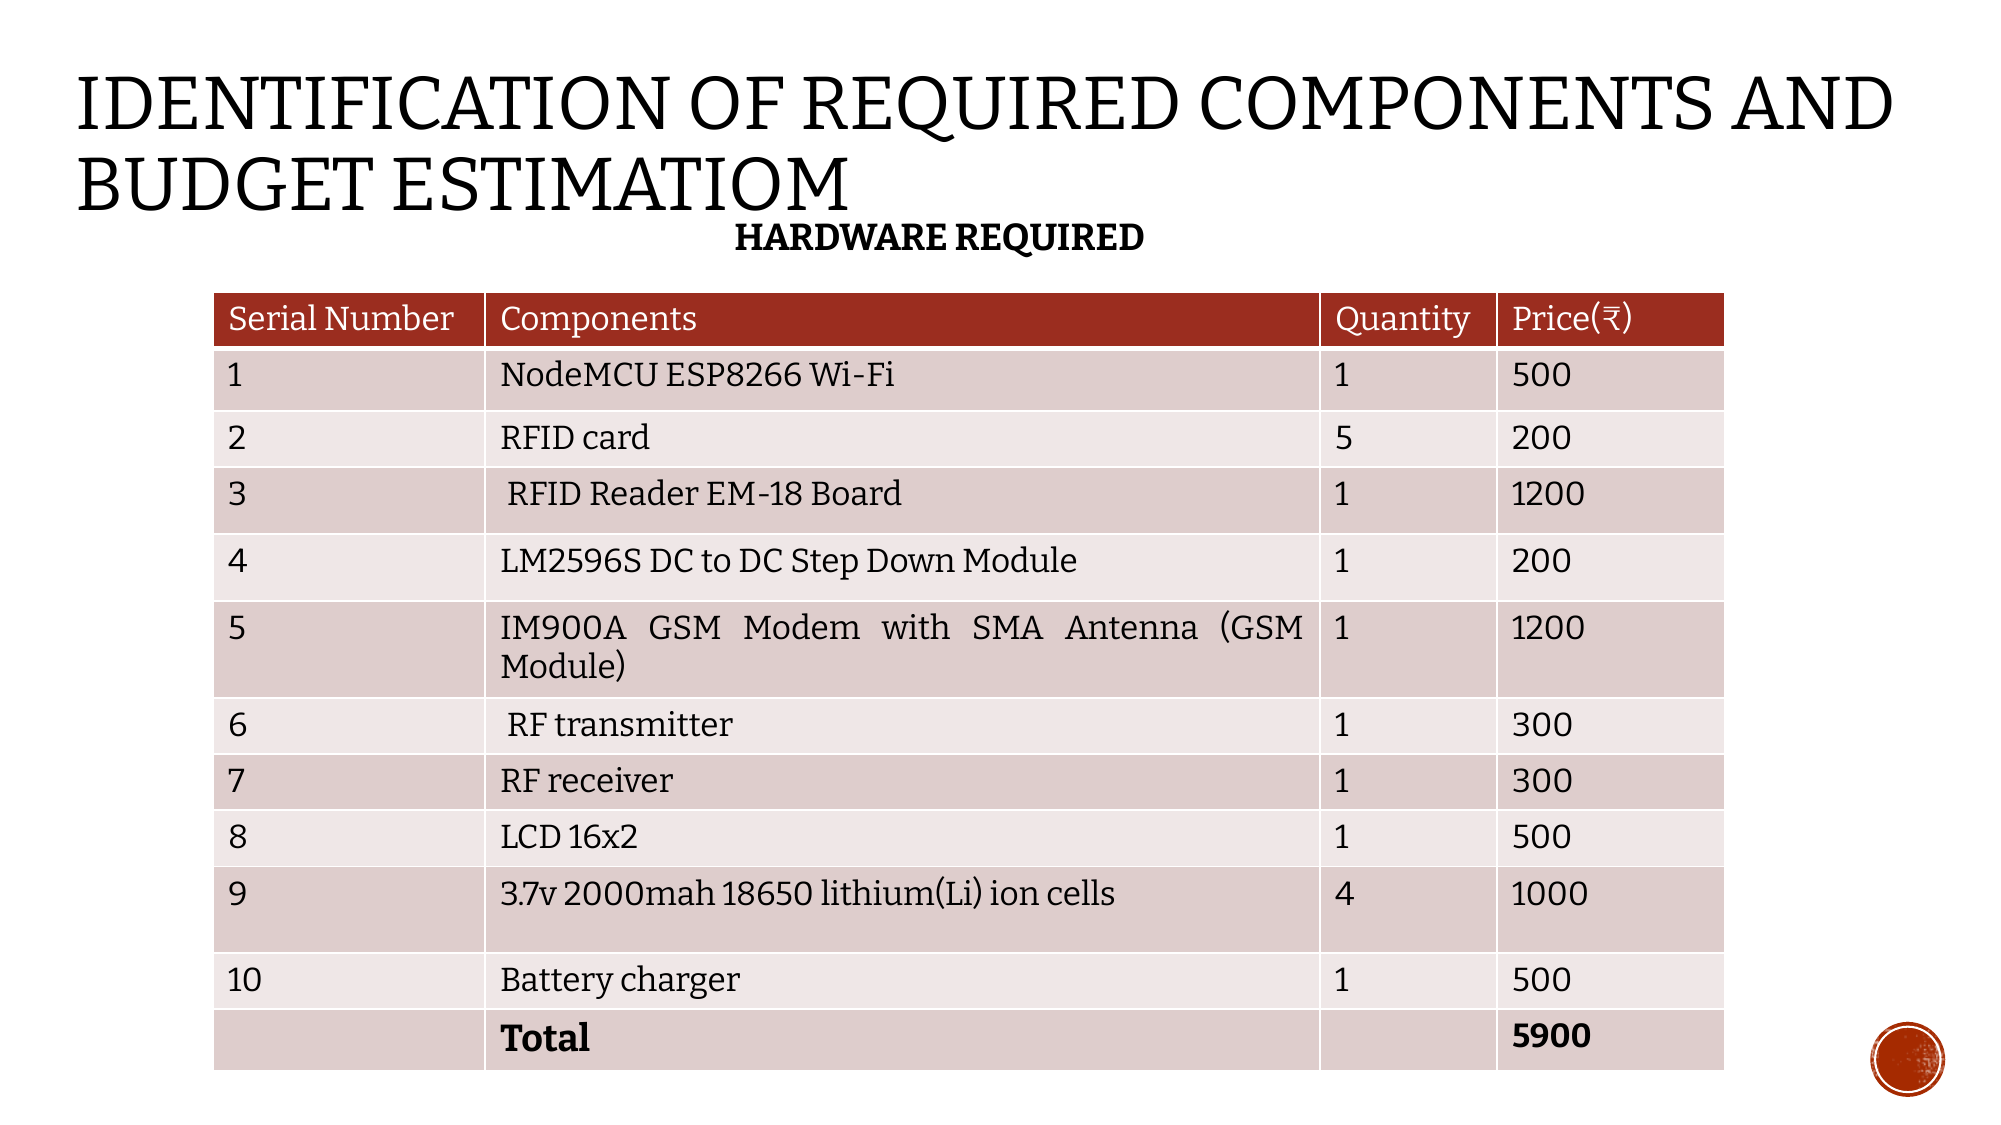

# IDENTIFICATION OF REQUIRED COMPONENTS AND BUDGET ESTIMATIOM
HARDWARE REQUIRED
| Serial Number | Components | Quantity | Price(₹) |
| --- | --- | --- | --- |
| 1 | NodeMCU ESP8266 Wi-Fi | 1 | 500 |
| 2 | RFID card | 5 | 200 |
| 3 | RFID Reader EM-18 Board | 1 | 1200 |
| 4 | LM2596S DC to DC Step Down Module | 1 | 200 |
| 5 | IM900A GSM Modem with SMA Antenna (GSM Module) | 1 | 1200 |
| 6 | RF transmitter | 1 | 300 |
| 7 | RF receiver | 1 | 300 |
| 8 | LCD 16x2 | 1 | 500 |
| 9 | 3.7v 2000mah 18650 lithium(Li) ion cells | 4 | 1000 |
| 10 | Battery charger | 1 | 500 |
|  | Total |  | 5900 |